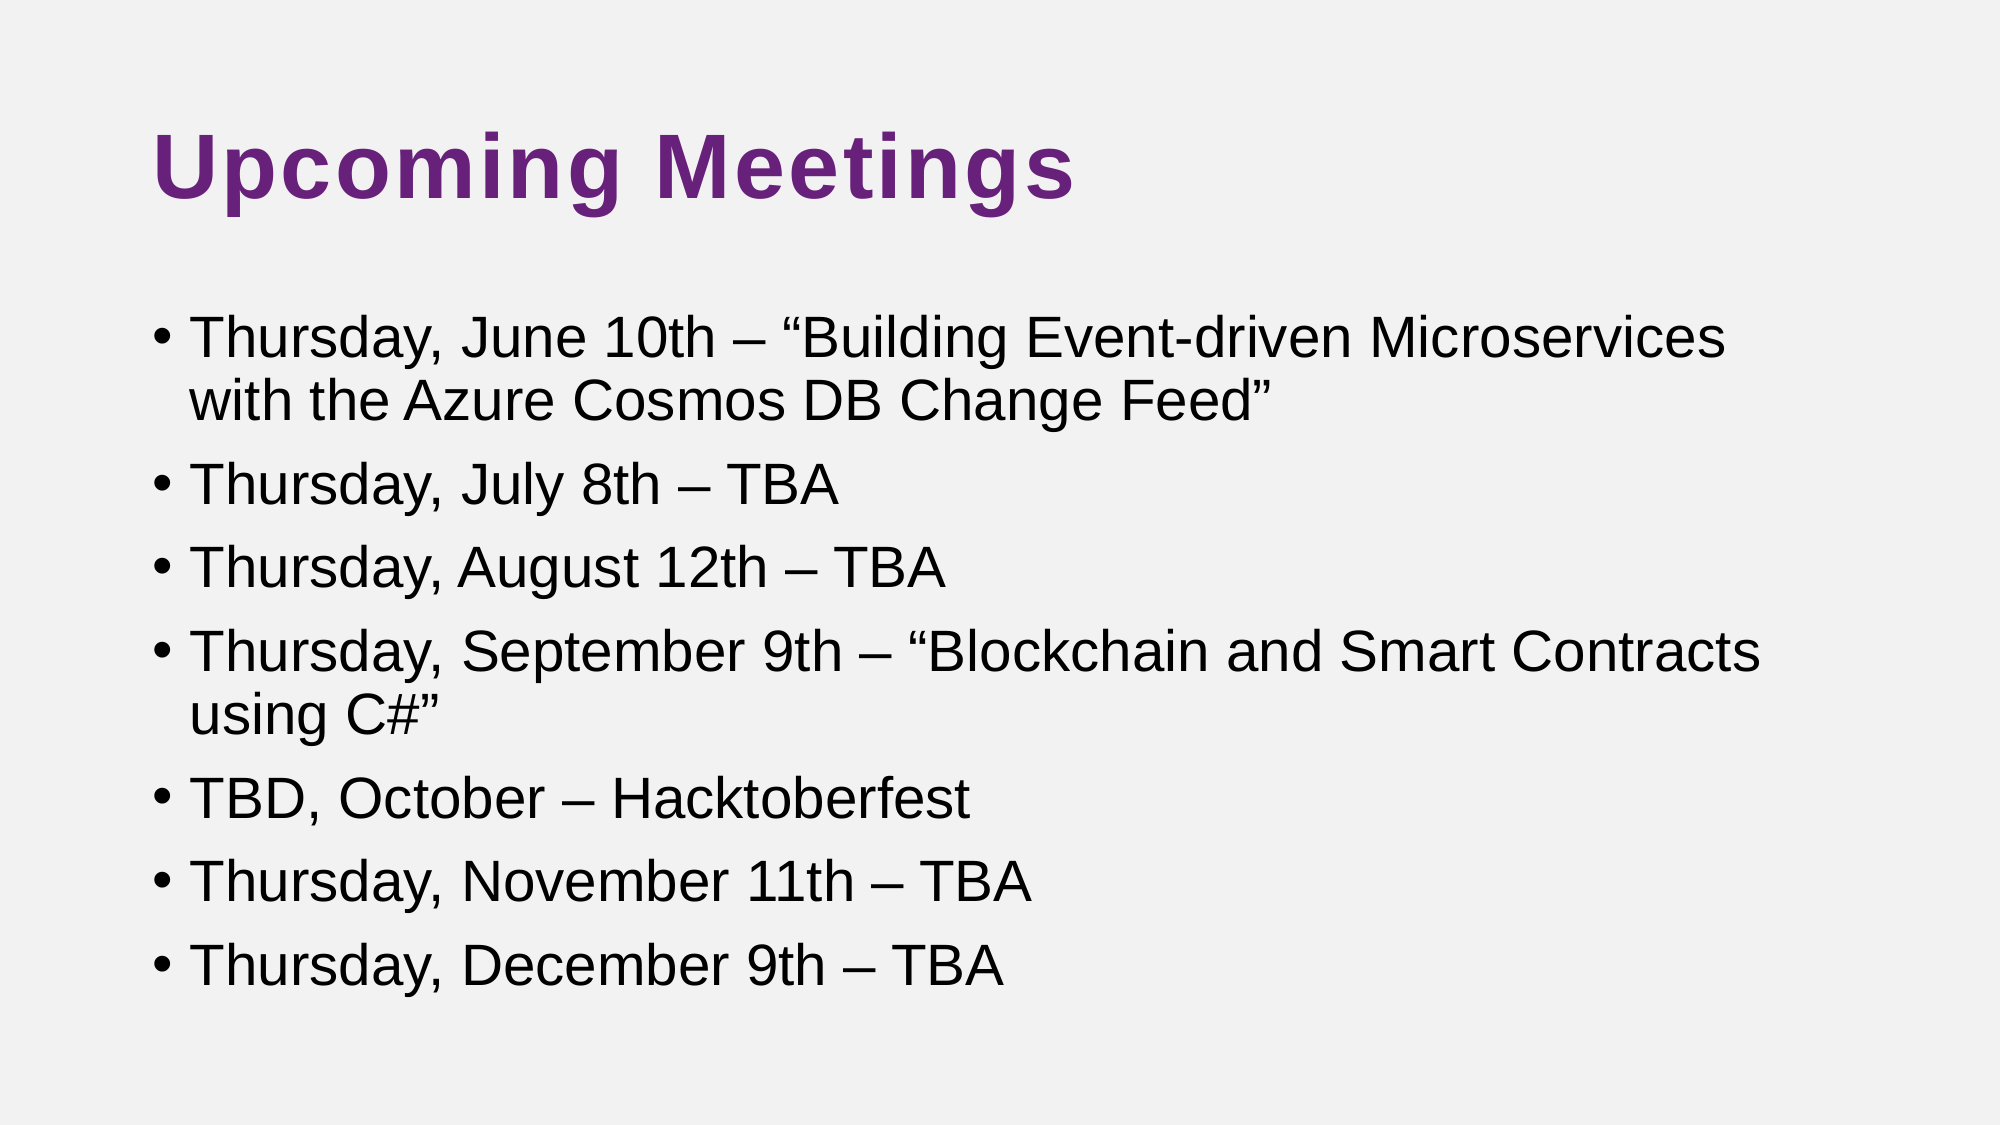

# Upcoming Meetings
Thursday, June 10th – “Building Event-driven Microservices with the Azure Cosmos DB Change Feed”
Thursday, July 8th – TBA
Thursday, August 12th – TBA
Thursday, September 9th – “Blockchain and Smart Contracts using C#”
TBD, October – Hacktoberfest
Thursday, November 11th – TBA
Thursday, December 9th – TBA